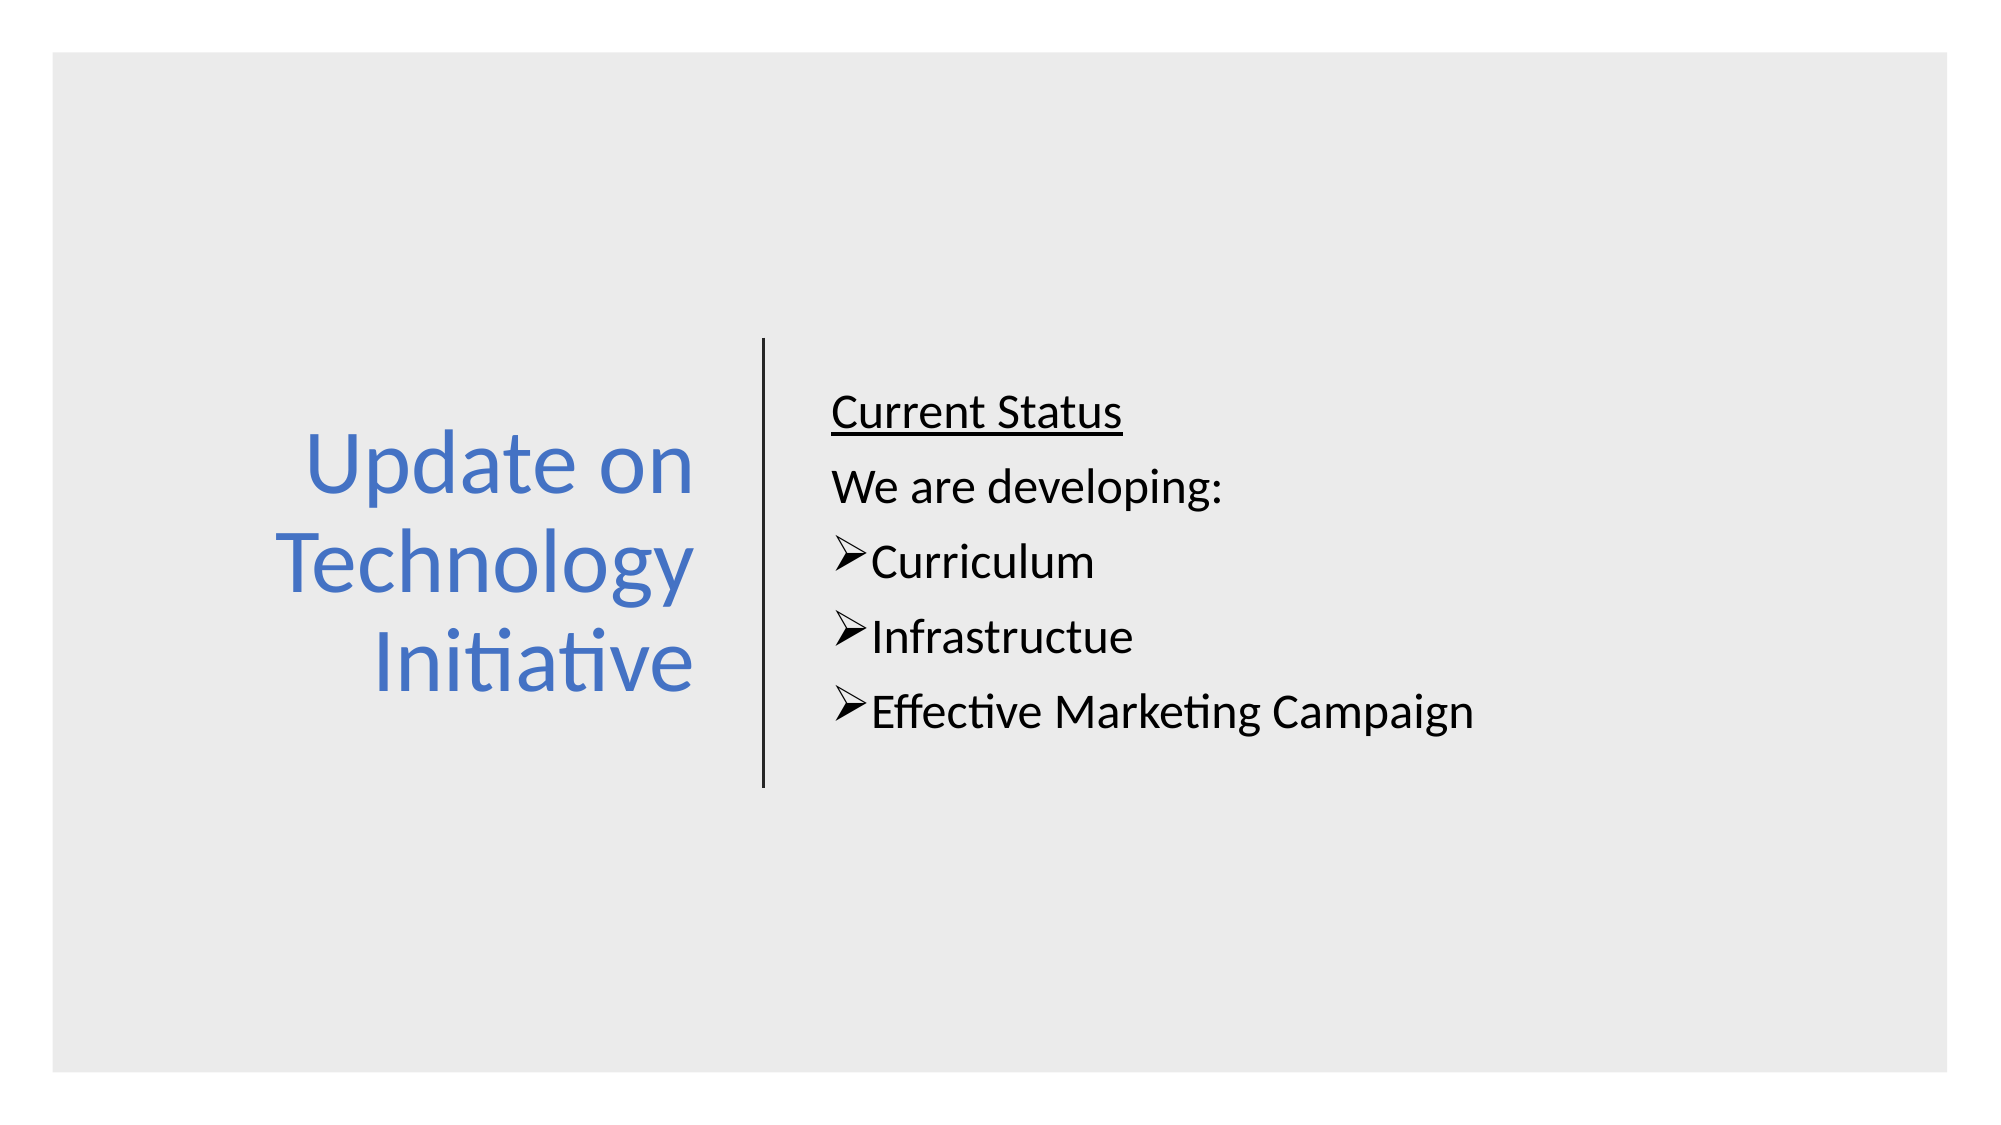

# Update on Technology Initiative
Current Status
We are developing:
Curriculum
Infrastructue
Effective Marketing Campaign